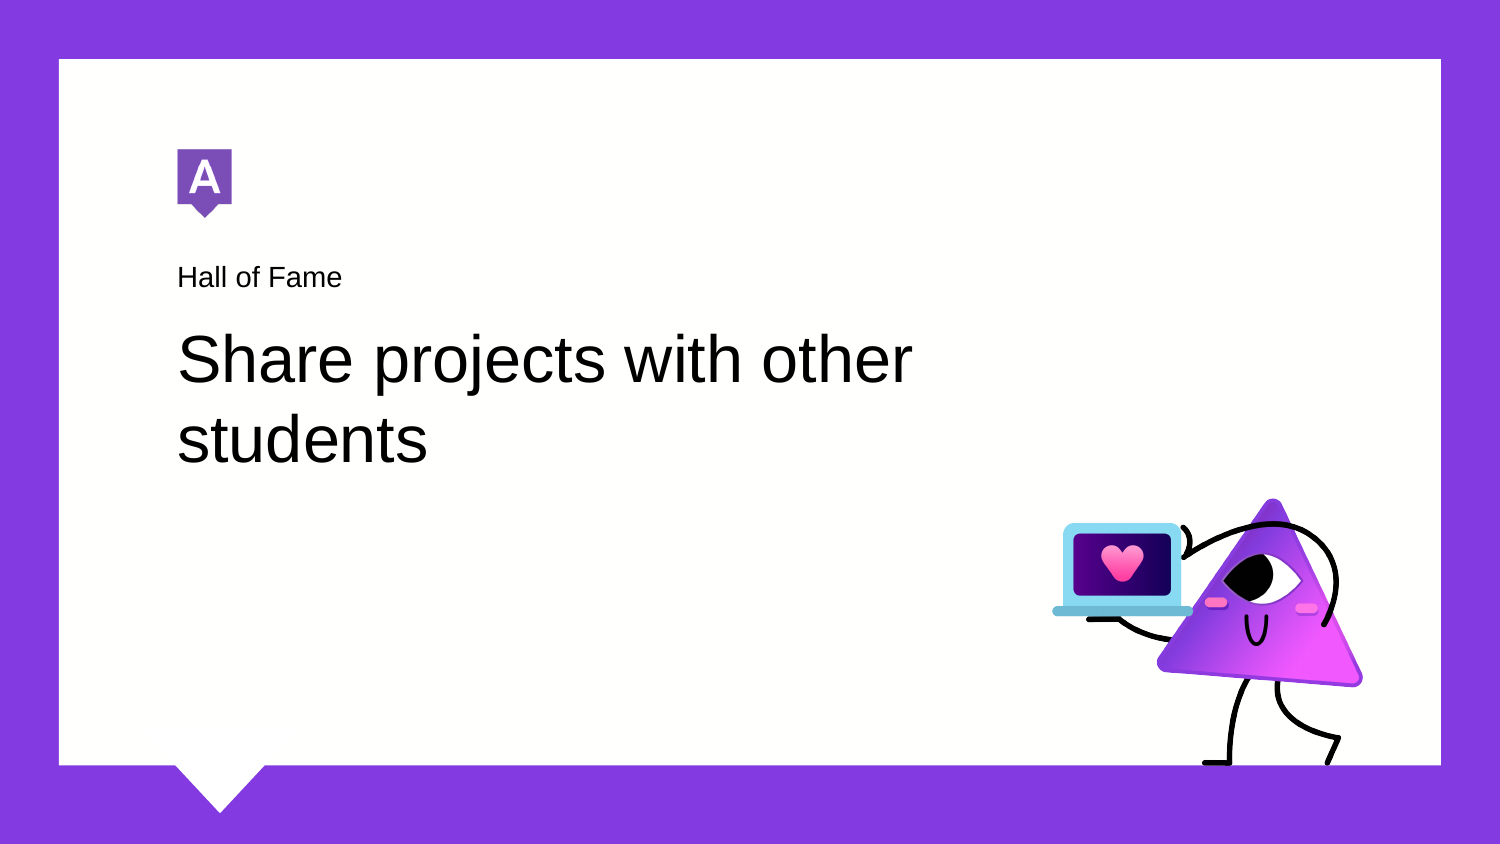

Hall of Fame
# Share projects with other students